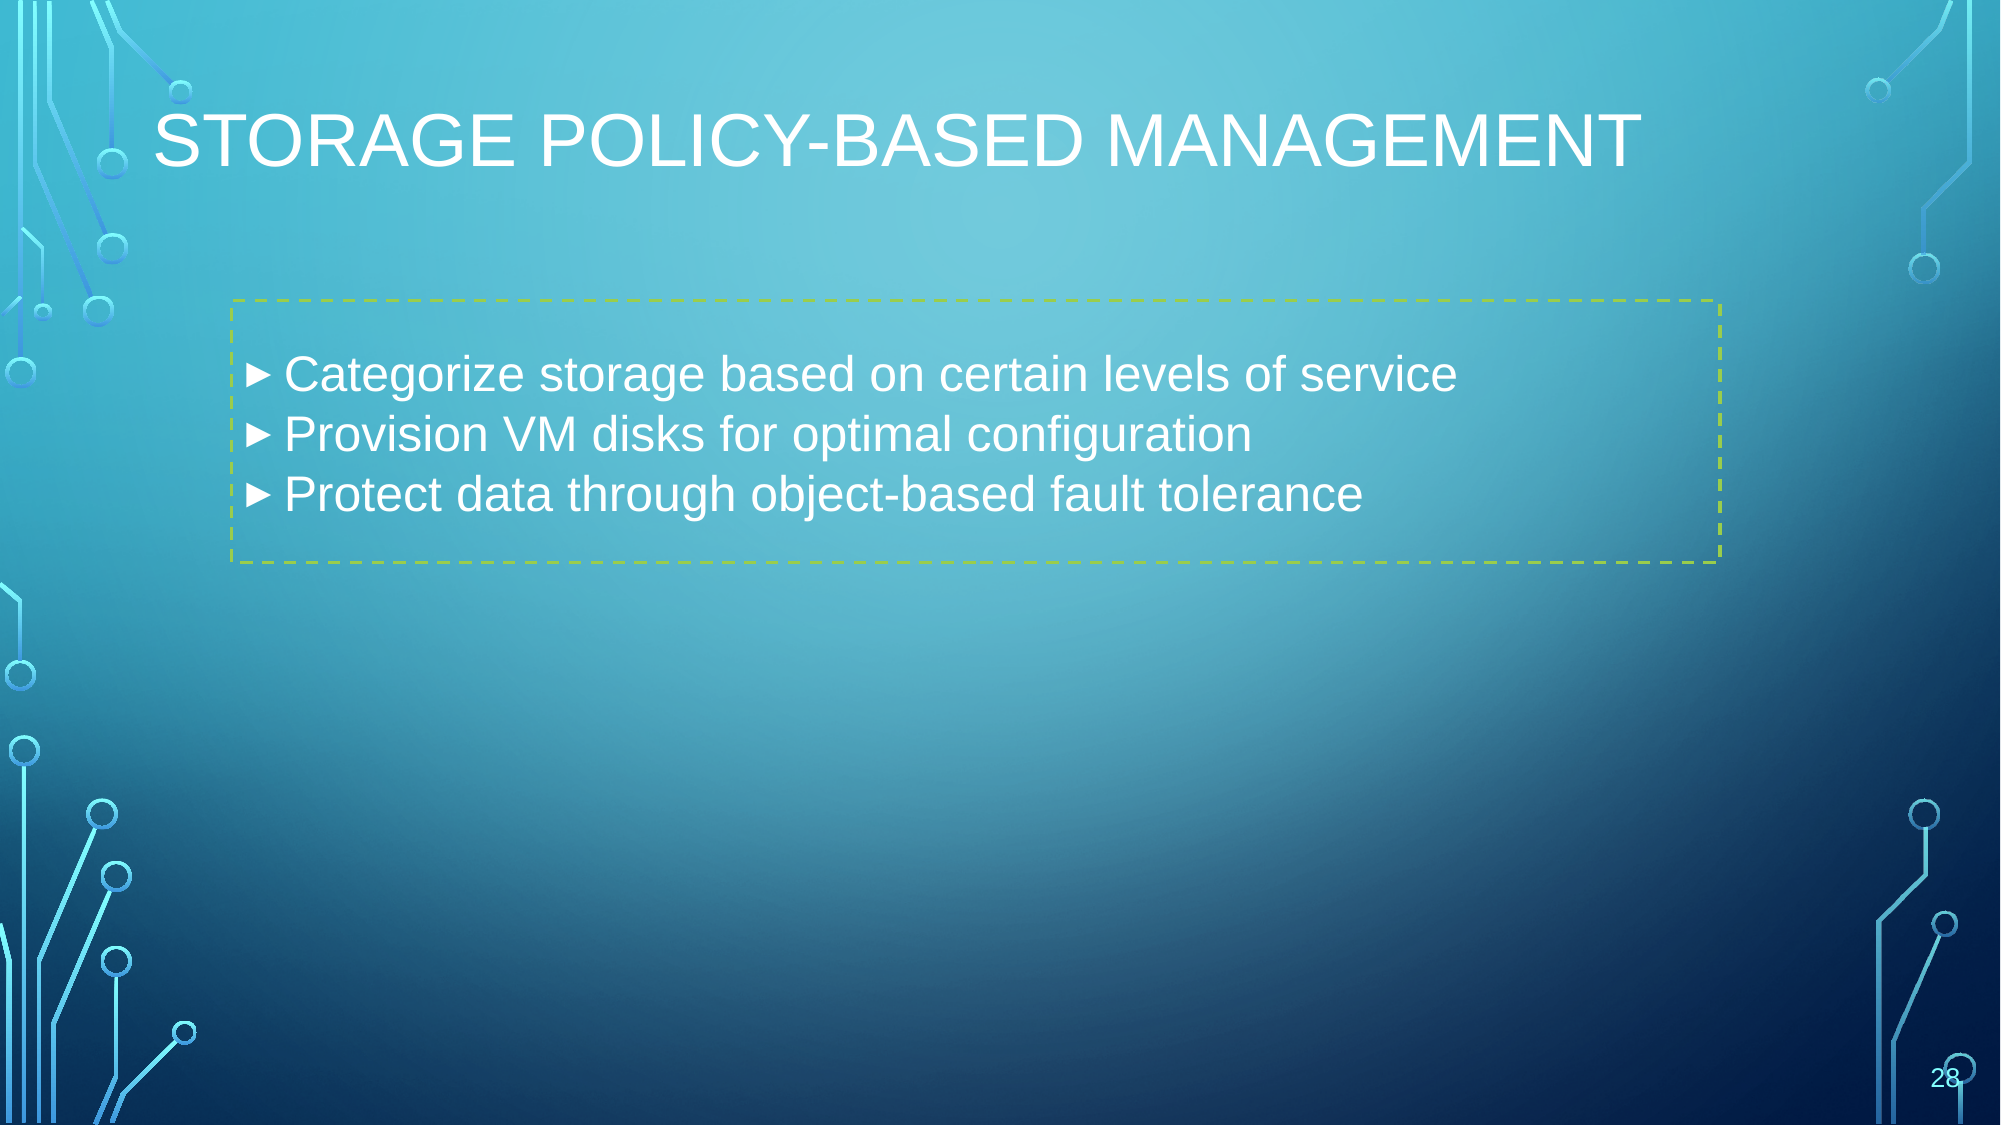

# Storage Policy-Based Management
Categorize storage based on certain levels of service
Provision VM disks for optimal configuration
Protect data through object-based fault tolerance